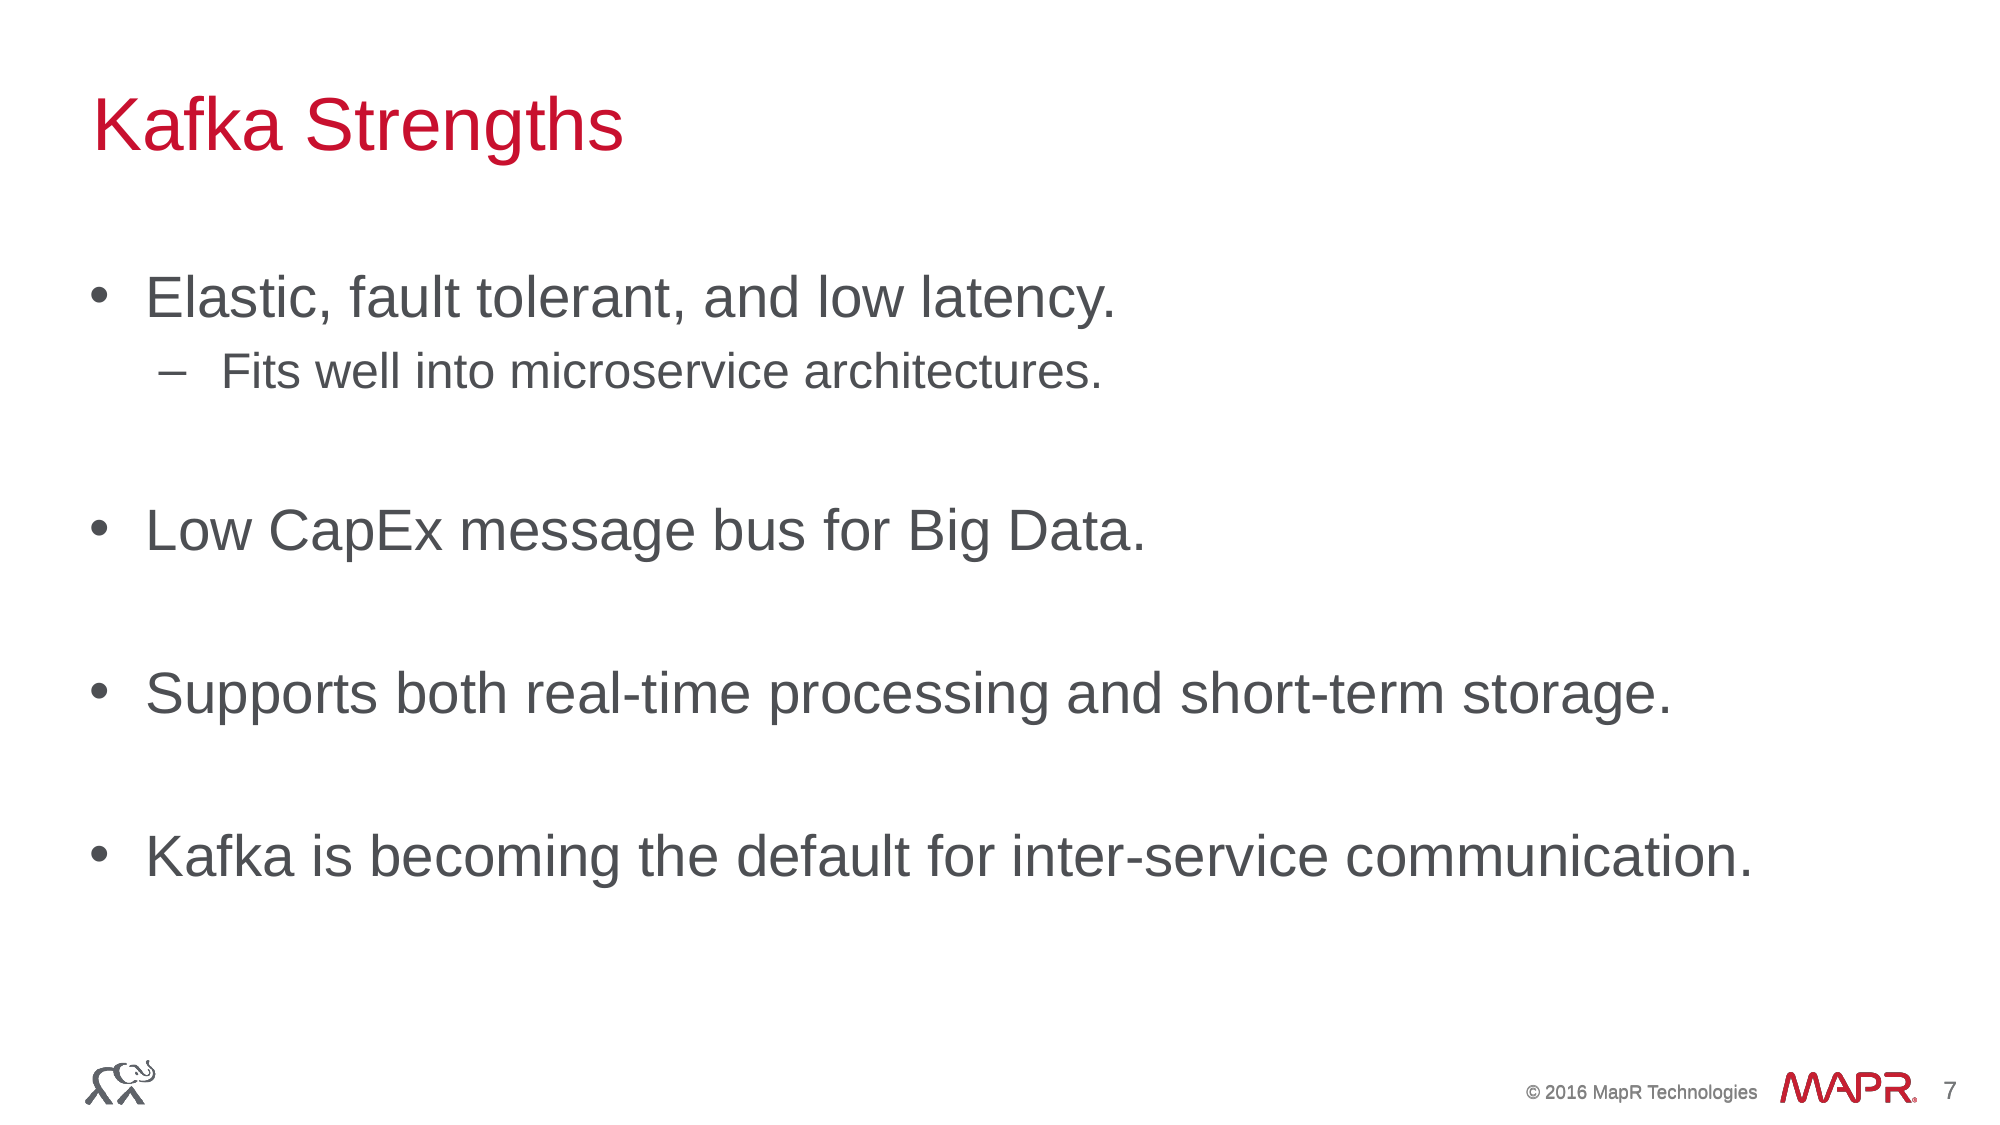

# Kafka Strengths
Elastic, fault tolerant, and low latency.
Fits well into microservice architectures.

Low CapEx message bus for Big Data.

Supports both real-time processing and short-term storage.

Kafka is becoming the default for inter-service communication.